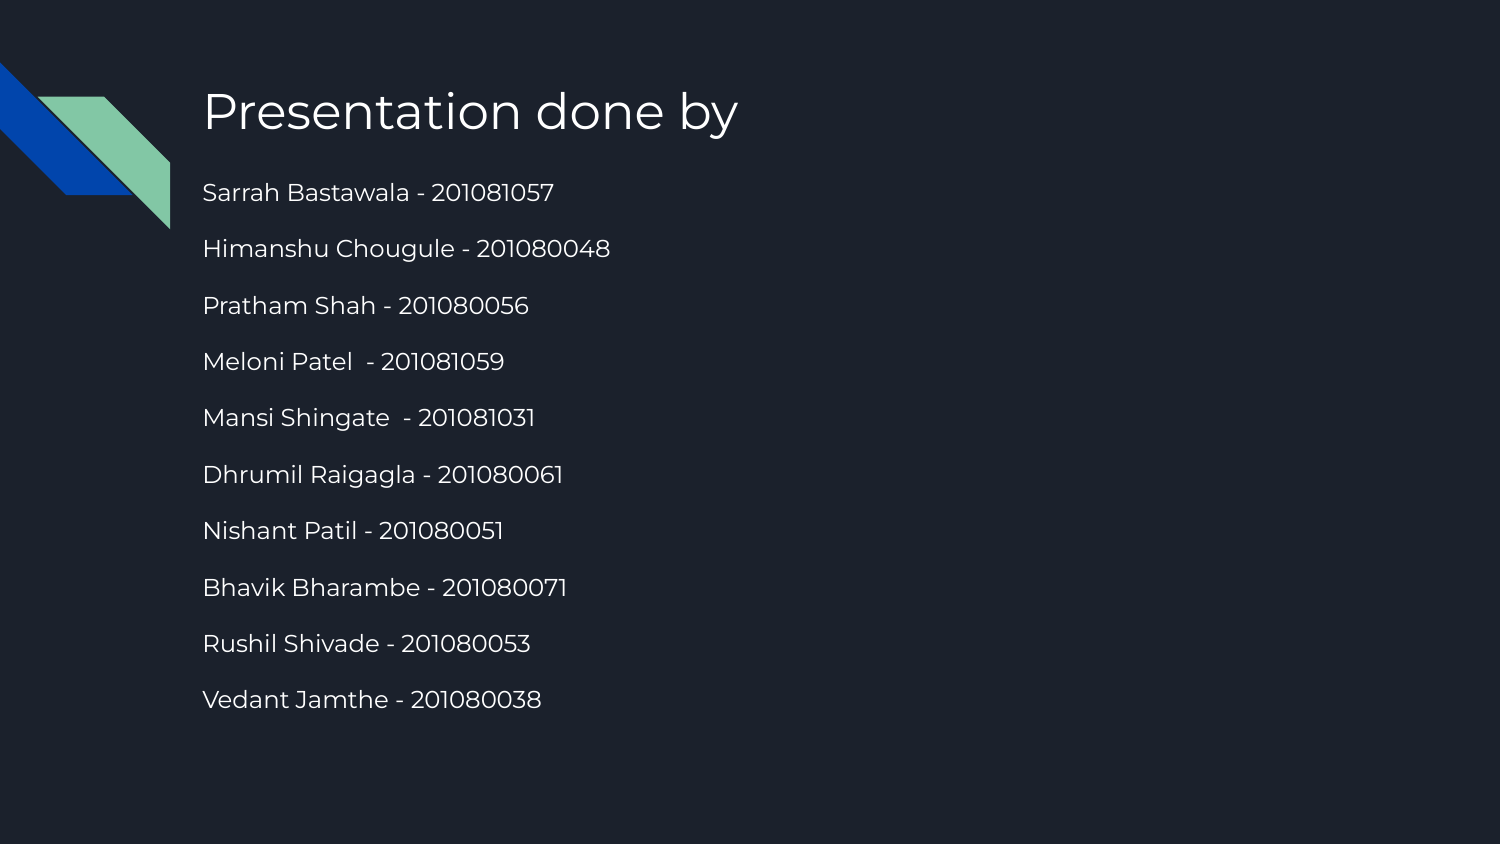

# Presentation done by
Sarrah Bastawala - 201081057
Himanshu Chougule - 201080048
Pratham Shah - 201080056
Meloni Patel  - 201081059
Mansi Shingate  - 201081031
Dhrumil Raigagla - 201080061
Nishant Patil - 201080051
Bhavik Bharambe - 201080071
Rushil Shivade - 201080053
Vedant Jamthe - 201080038